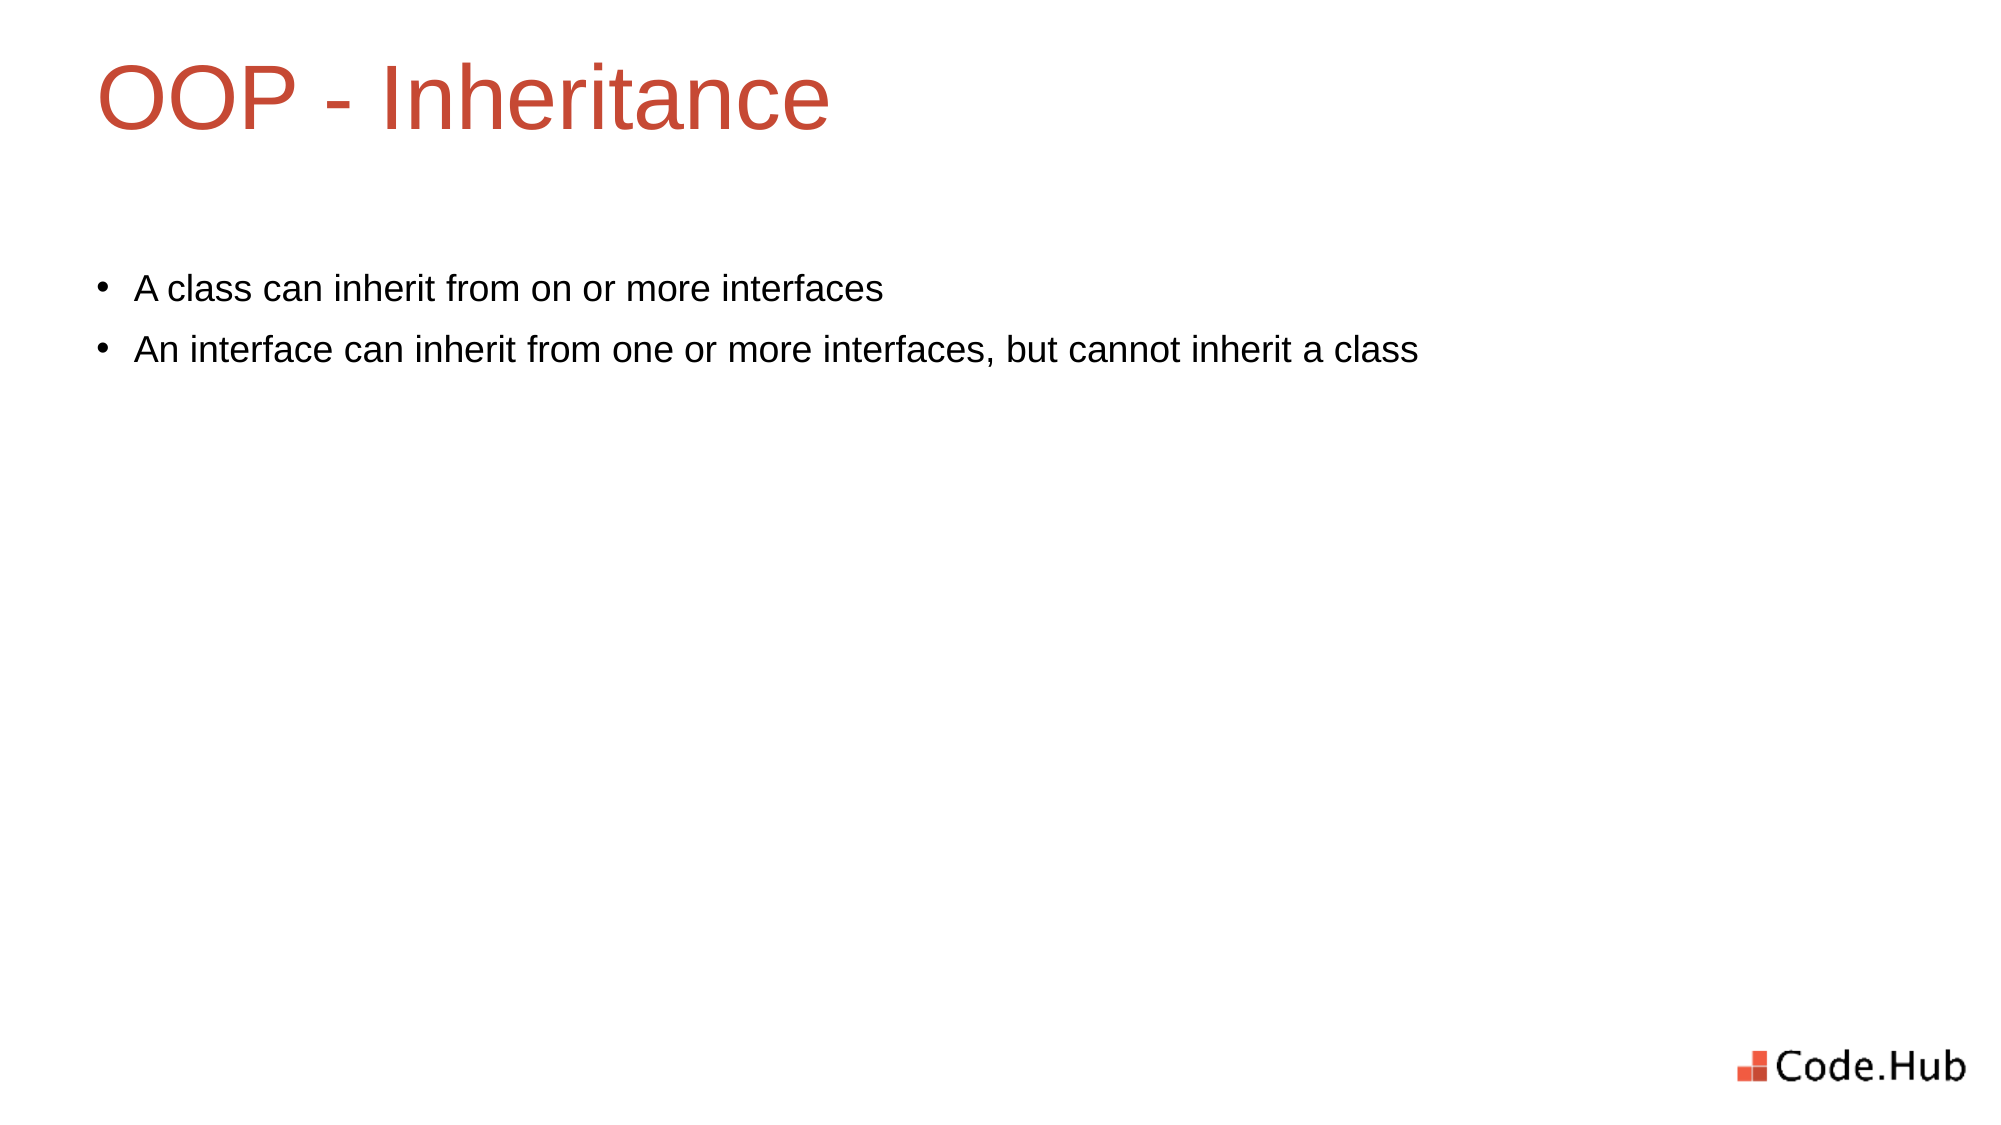

# OOP - Inheritance
A class can inherit from on or more interfaces
An interface can inherit from one or more interfaces, but cannot inherit a class